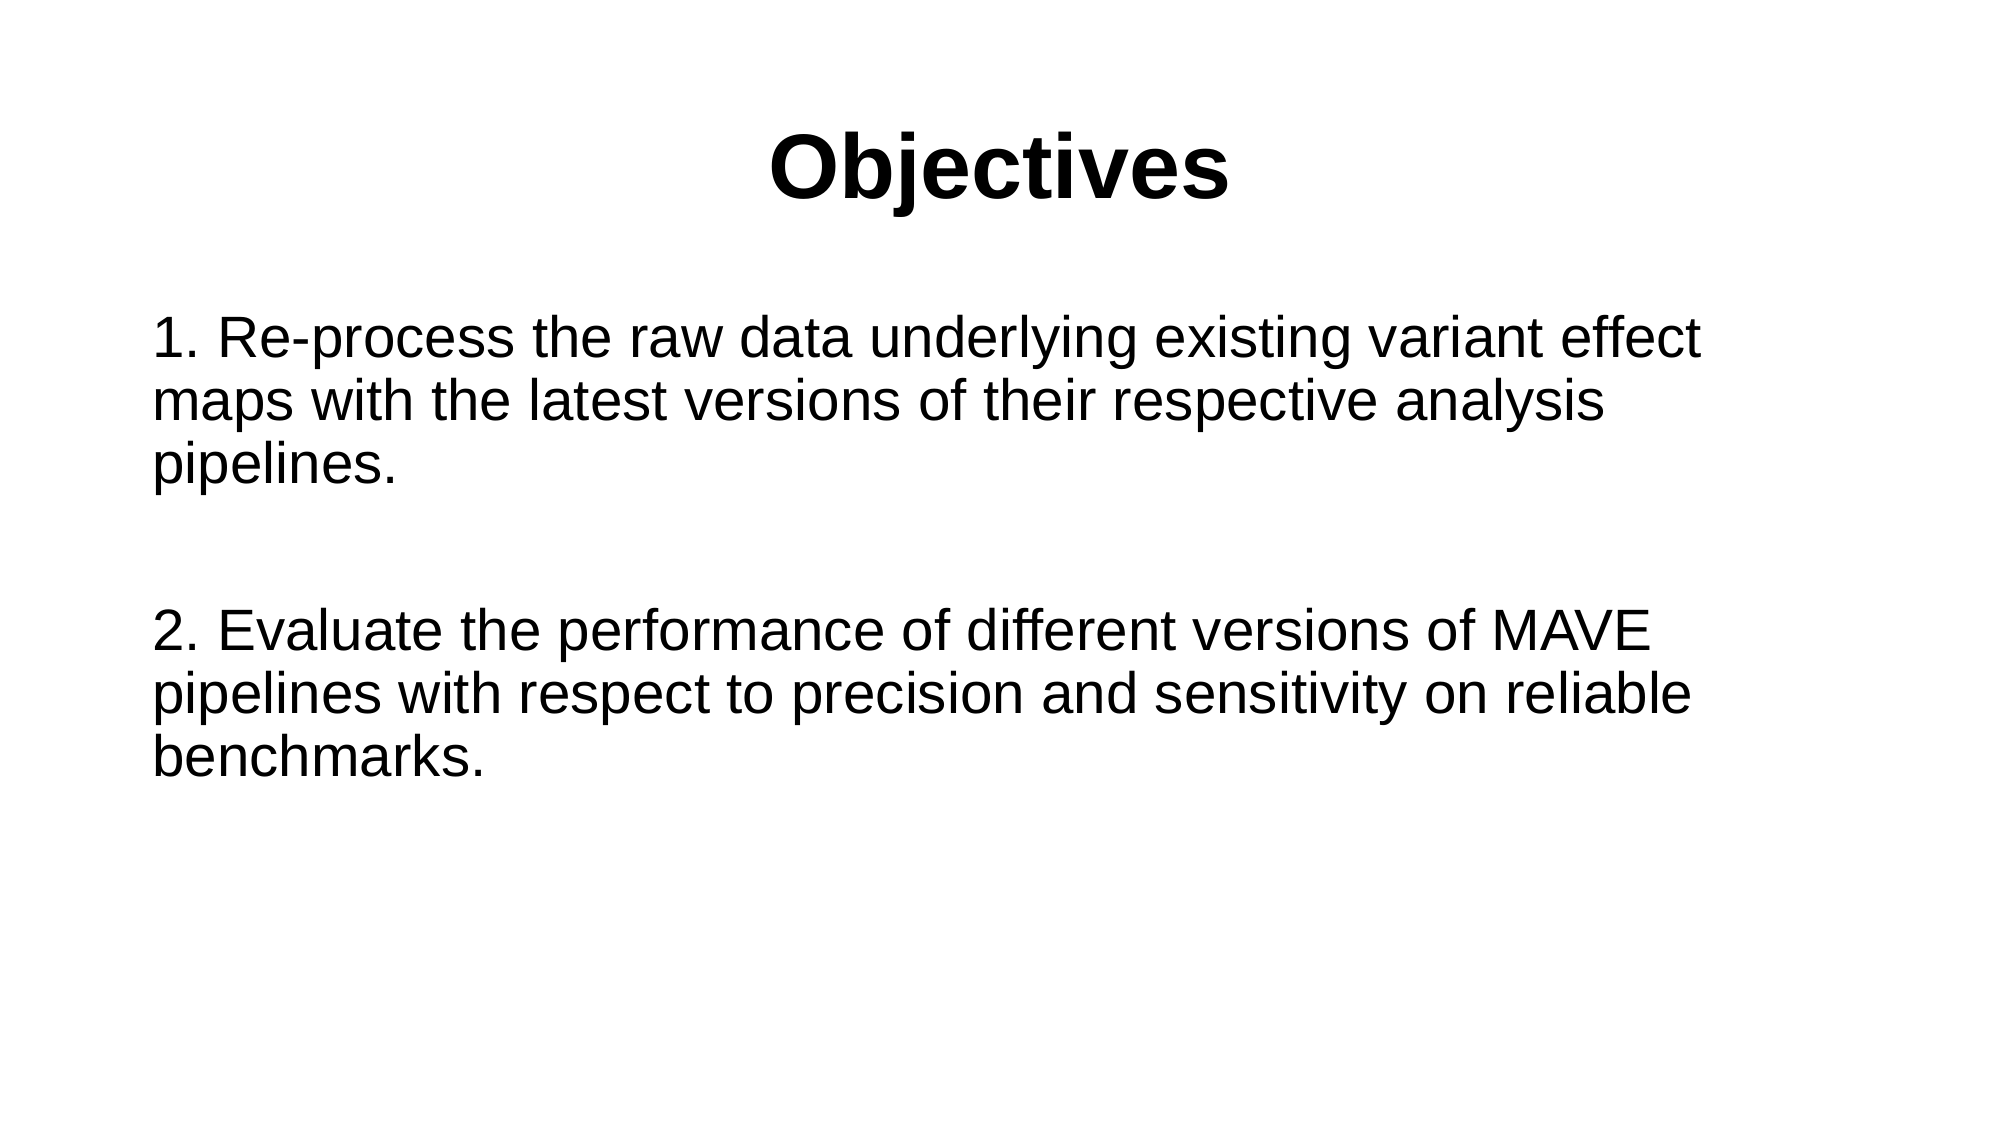

# Objectives
1. Re-process the raw data underlying existing variant effect maps with the latest versions of their respective analysis pipelines.

2. Evaluate the performance of different versions of MAVE pipelines with respect to precision and sensitivity on reliable benchmarks.